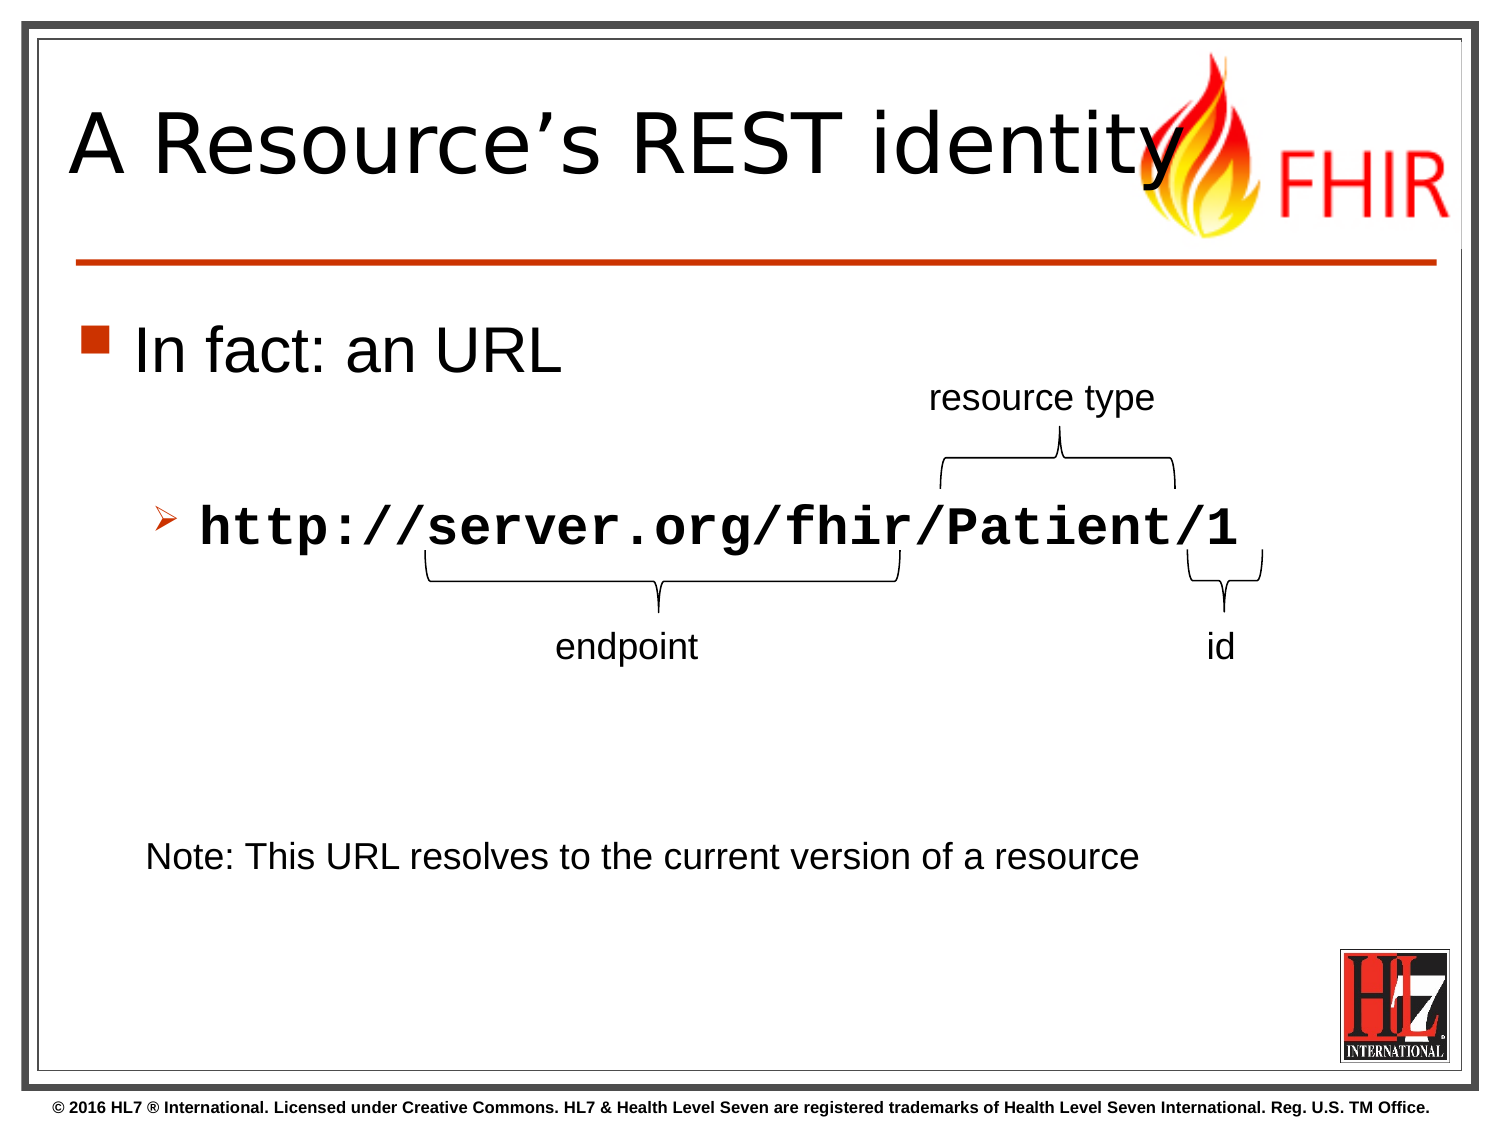

# A Resource’s REST identity
In fact: an URL

http://server.org/fhir/Patient/1

resource type

endpoint
id
Note: This URL resolves to the current version of a resource